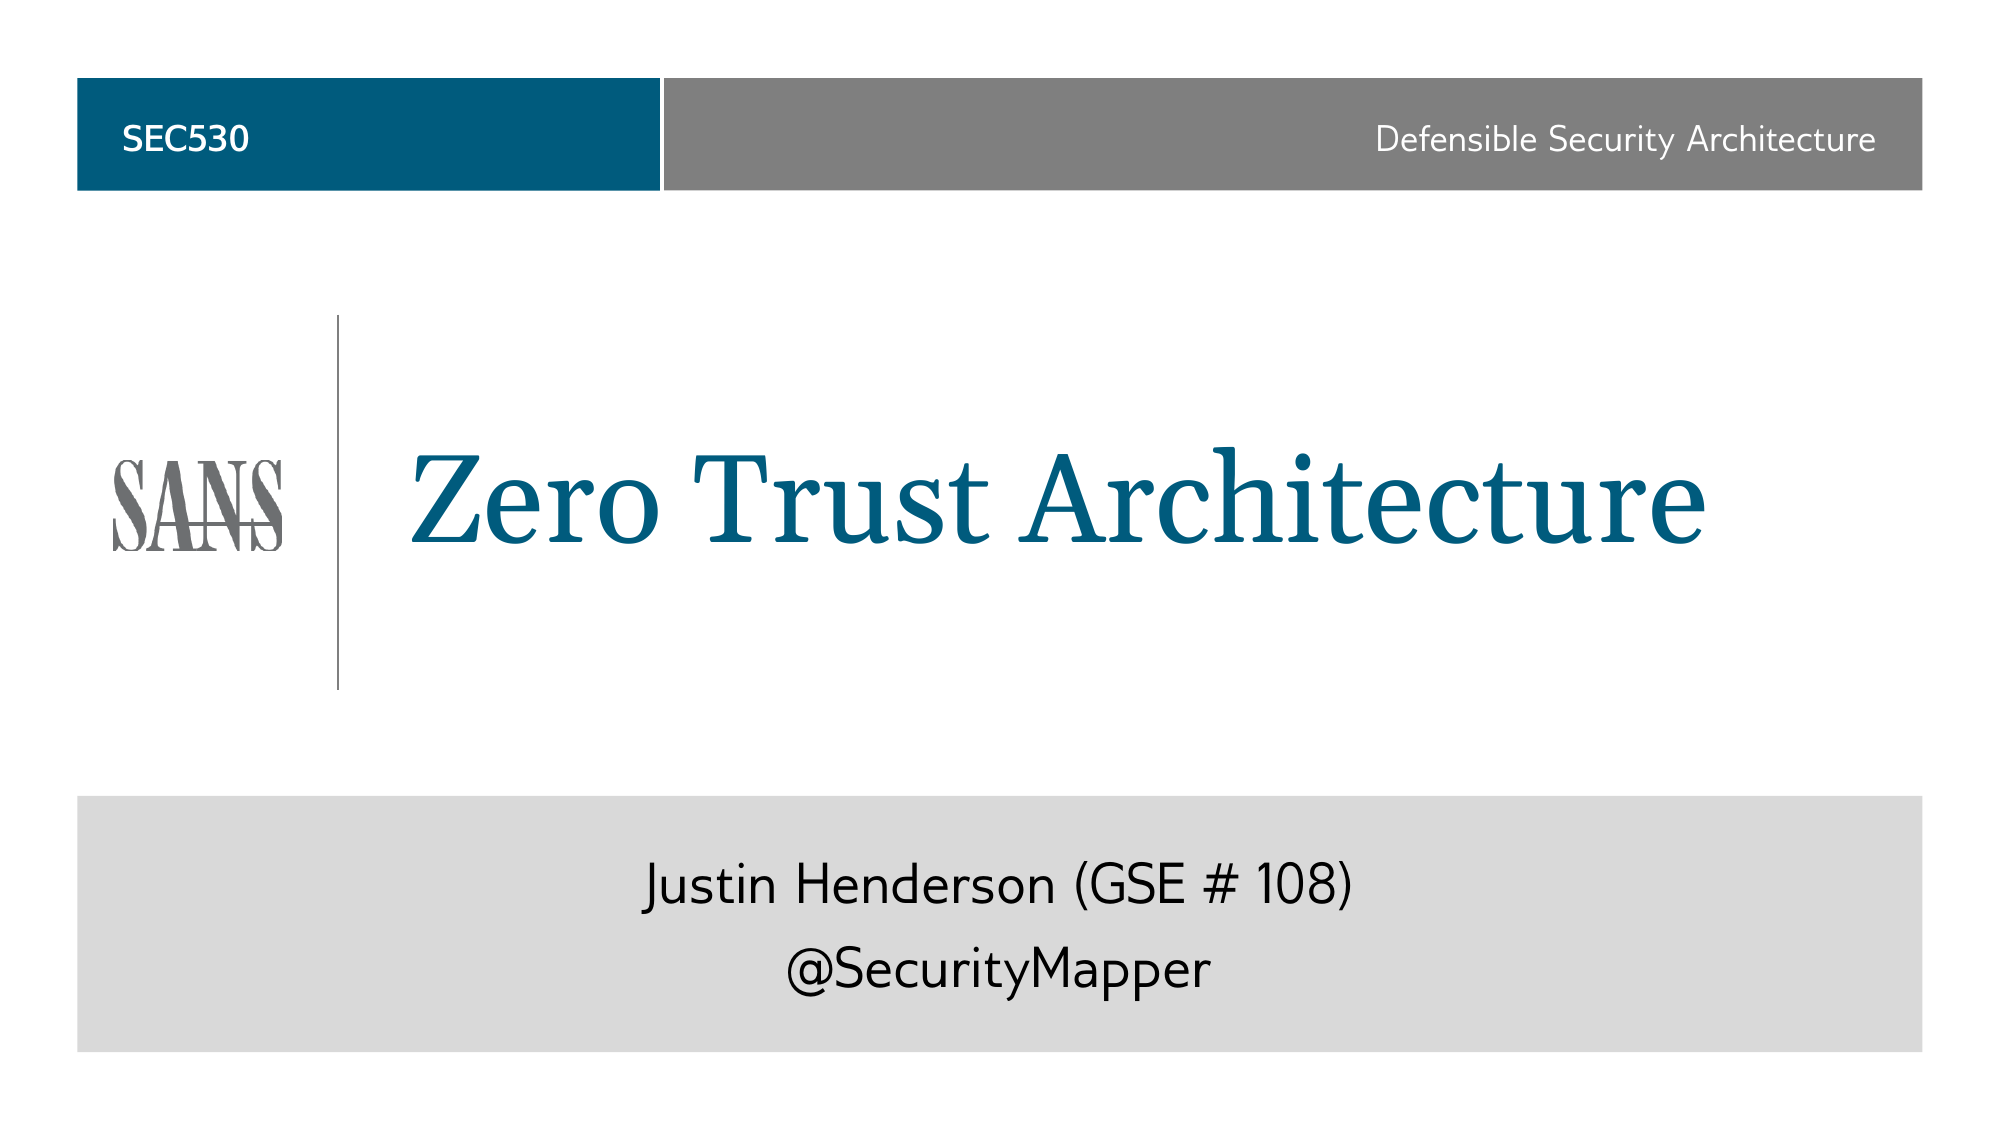

# SEC530
Defensible Security Architecture
Zero Trust Architecture
Justin Henderson (GSE # 108)
@SecurityMapper